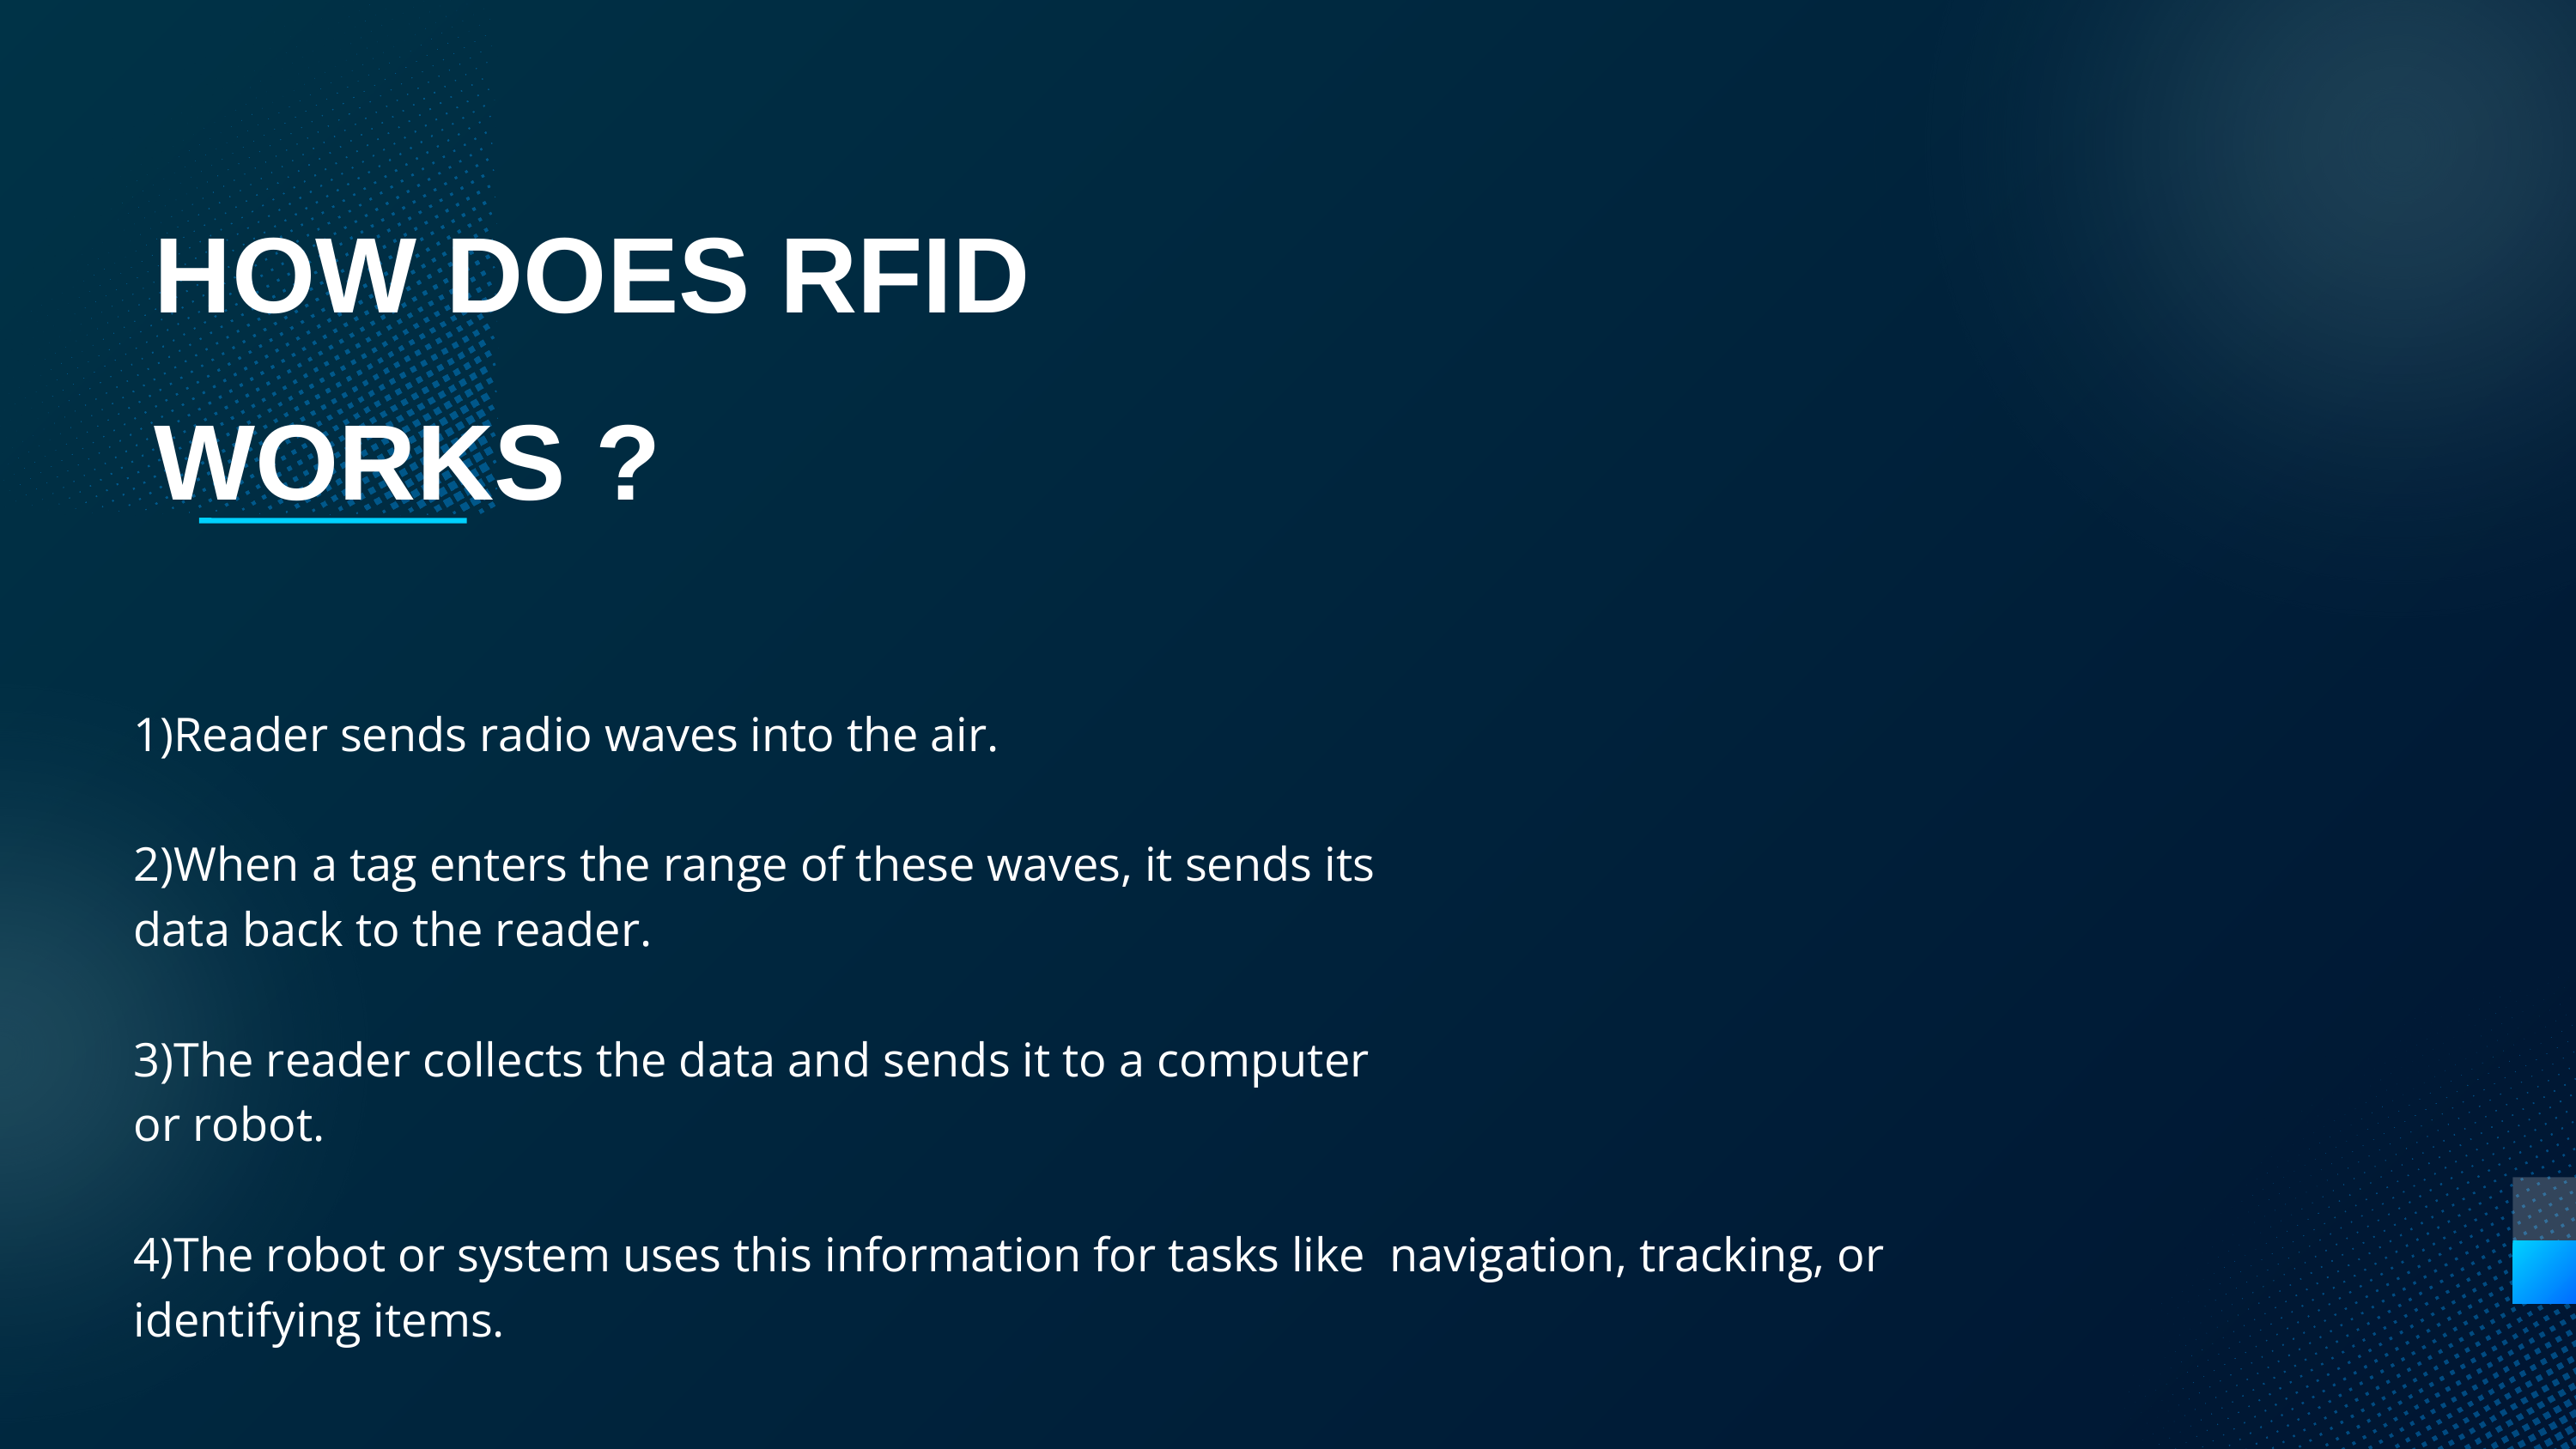

HOW DOES RFID    WORKS ?

1)Reader sends radio waves into the air.

2)When a tag enters the range of these waves, it sends its
data back to the reader.

3)The reader collects the data and sends it to a computer
or robot.

4)The robot or system uses this information for tasks like  navigation, tracking, or identifying items.